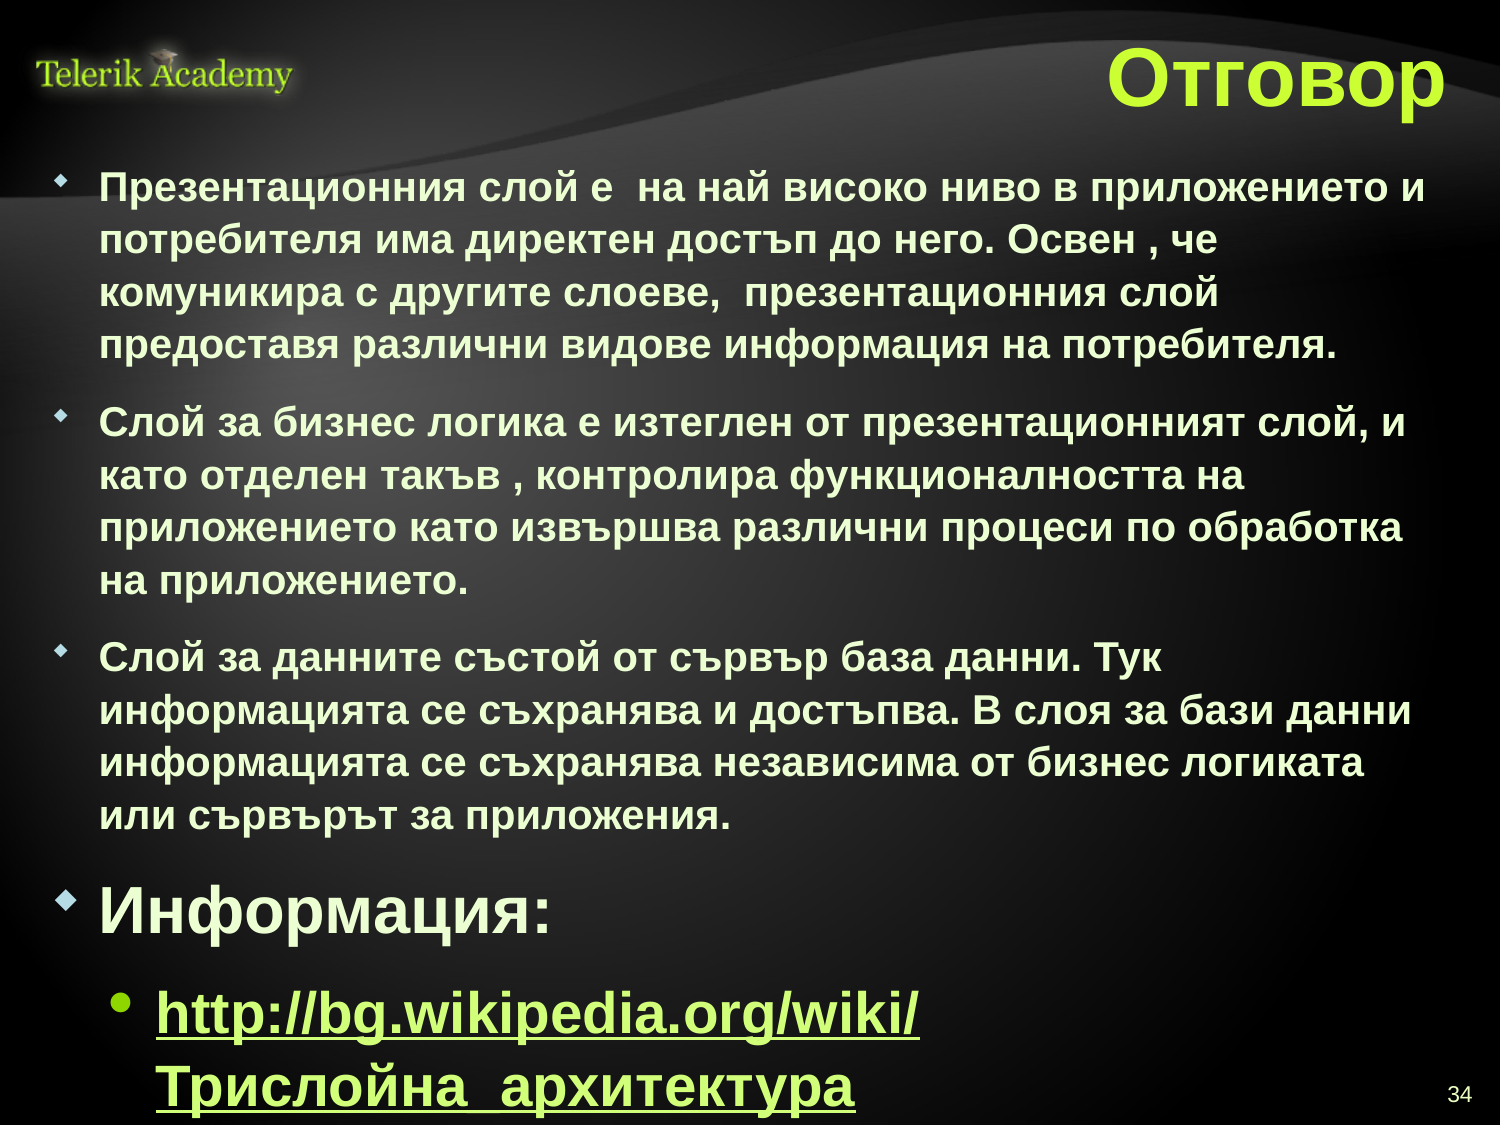

# Отговор
Презентационния слой е  на най високо ниво в приложението и потребителя има директен достъп до него. Освен , че комуникира с другите слоеве,  презентационния слой предоставя различни видове информация на потребителя.
Слой за бизнес логика е изтеглен от презентационният слой, и като отделен такъв , контролира функционалността на приложението като извършва различни процеси по обработка на приложението.
Слой за данните състой от сървър база данни. Тук информацията се съхранява и достъпва. В слоя за бази данни информацията се съхранява независима от бизнес логиката или сървърът за приложения.
Информация:
http://bg.wikipedia.org/wiki/Трислойна_архитектура

34